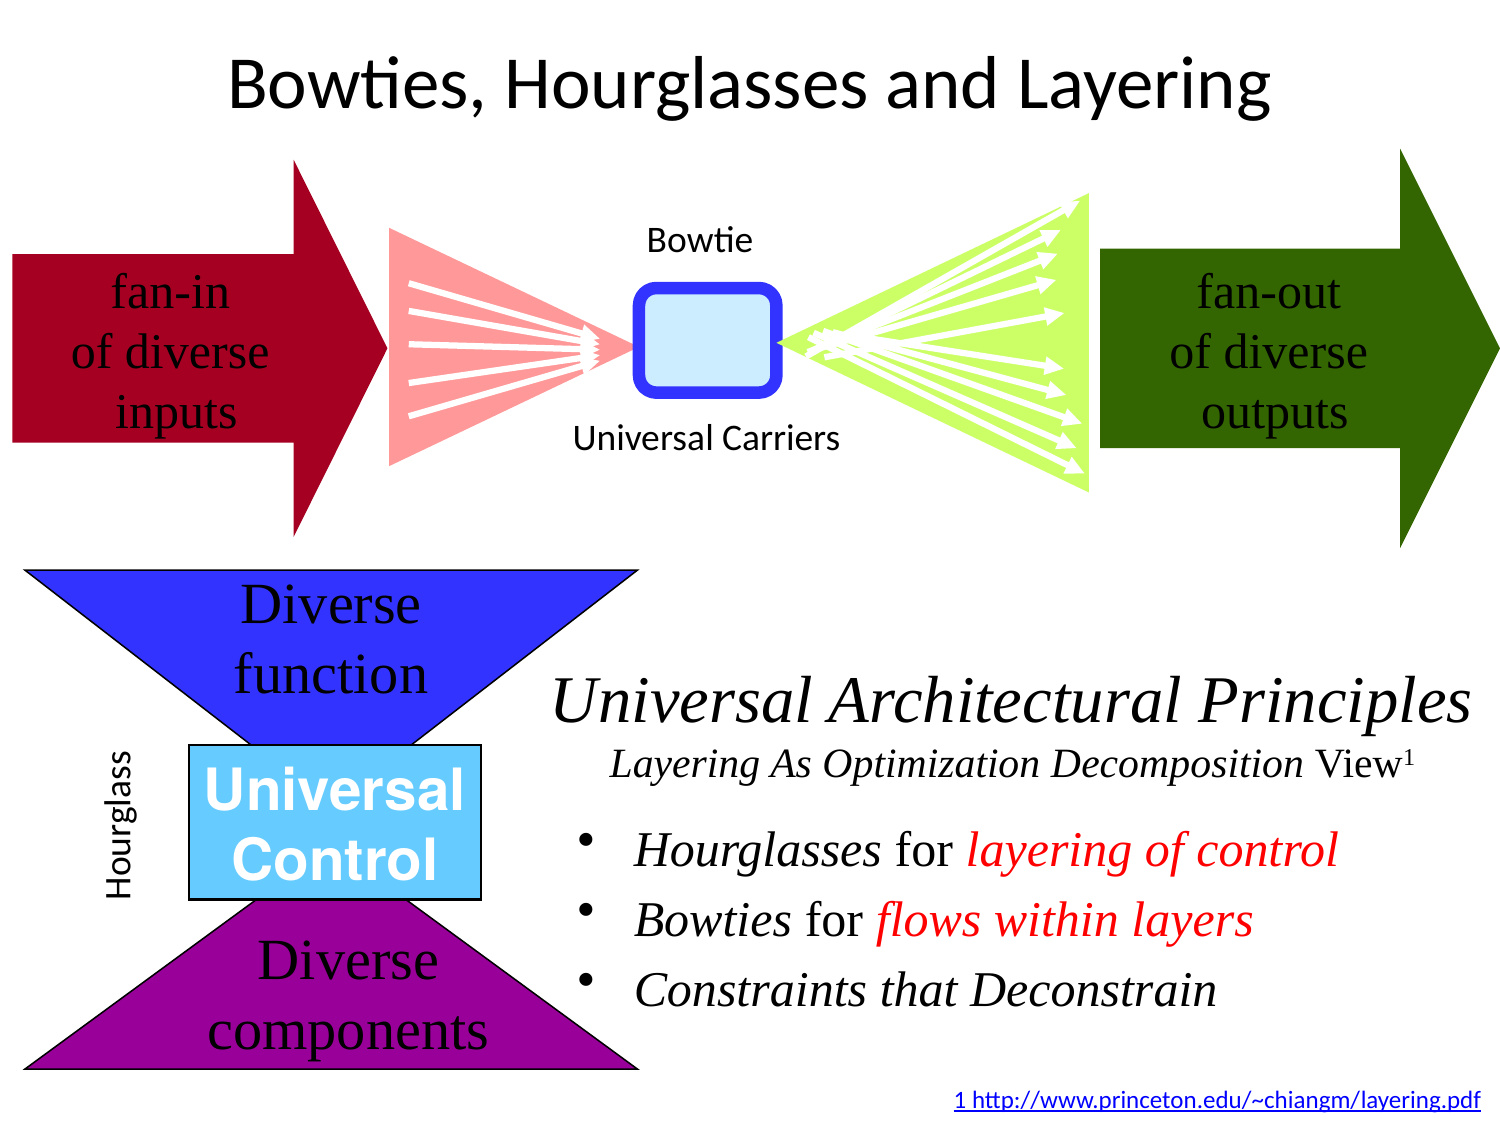

Bowties, Hourglasses and Layering

fan-out
of diverse
outputs
fan-in
of diverse
inputs

Bowtie
Universal Carriers
Diverse
function

Universal
Control

Diverse
components
Universal Architectural Principles
Layering As Optimization Decomposition View1
Hourglass
Hourglasses for layering of control
Bowties for flows within layers
Constraints that Deconstrain
1 http://www.princeton.edu/~chiangm/layering.pdf